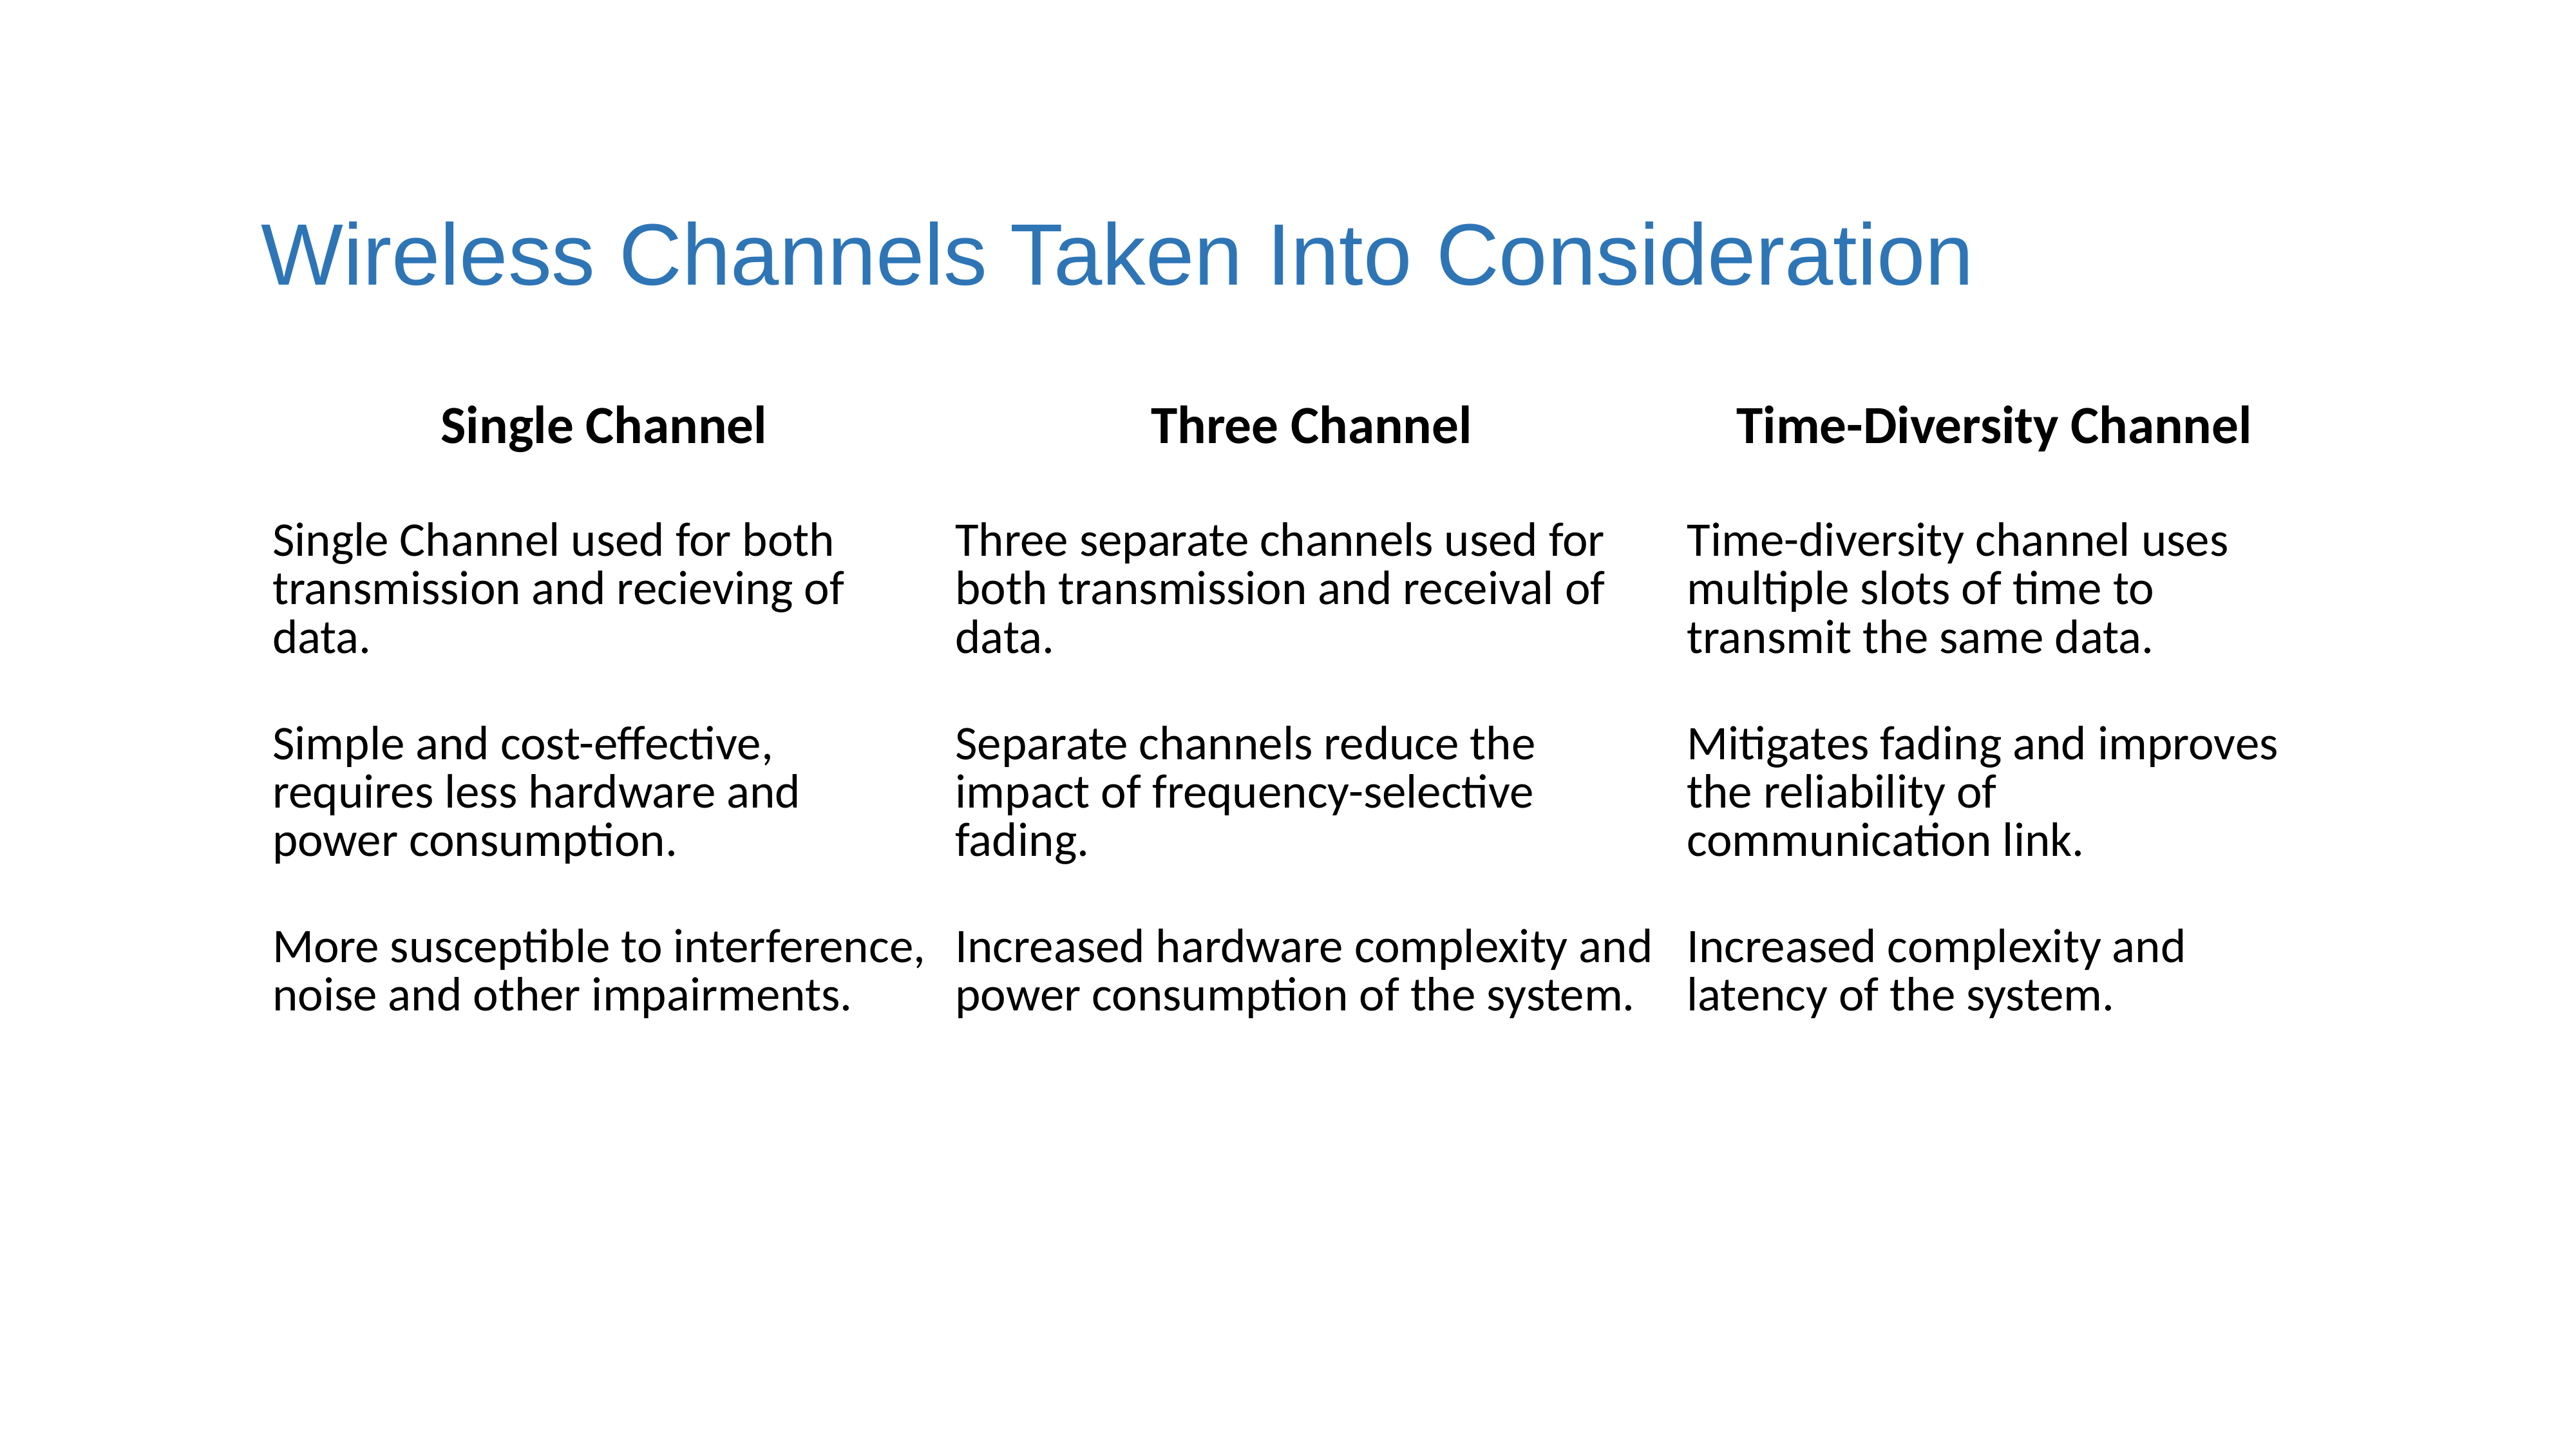

# Wireless Channels Taken Into Consideration
| Single Channel | Three Channel | Time-Diversity Channel |
| --- | --- | --- |
| Single Channel used for both transmission and recieving of data. | Three separate channels used for both transmission and receival of data. | Time-diversity channel uses multiple slots of time to transmit the same data. |
| Simple and cost-effective, requires less hardware and power consumption. | Separate channels reduce the impact of frequency-selective fading. | Mitigates fading and improves the reliability of communication link. |
| More susceptible to interference, noise and other impairments. | Increased hardware complexity and power consumption of the system. | Increased complexity and latency of the system. |